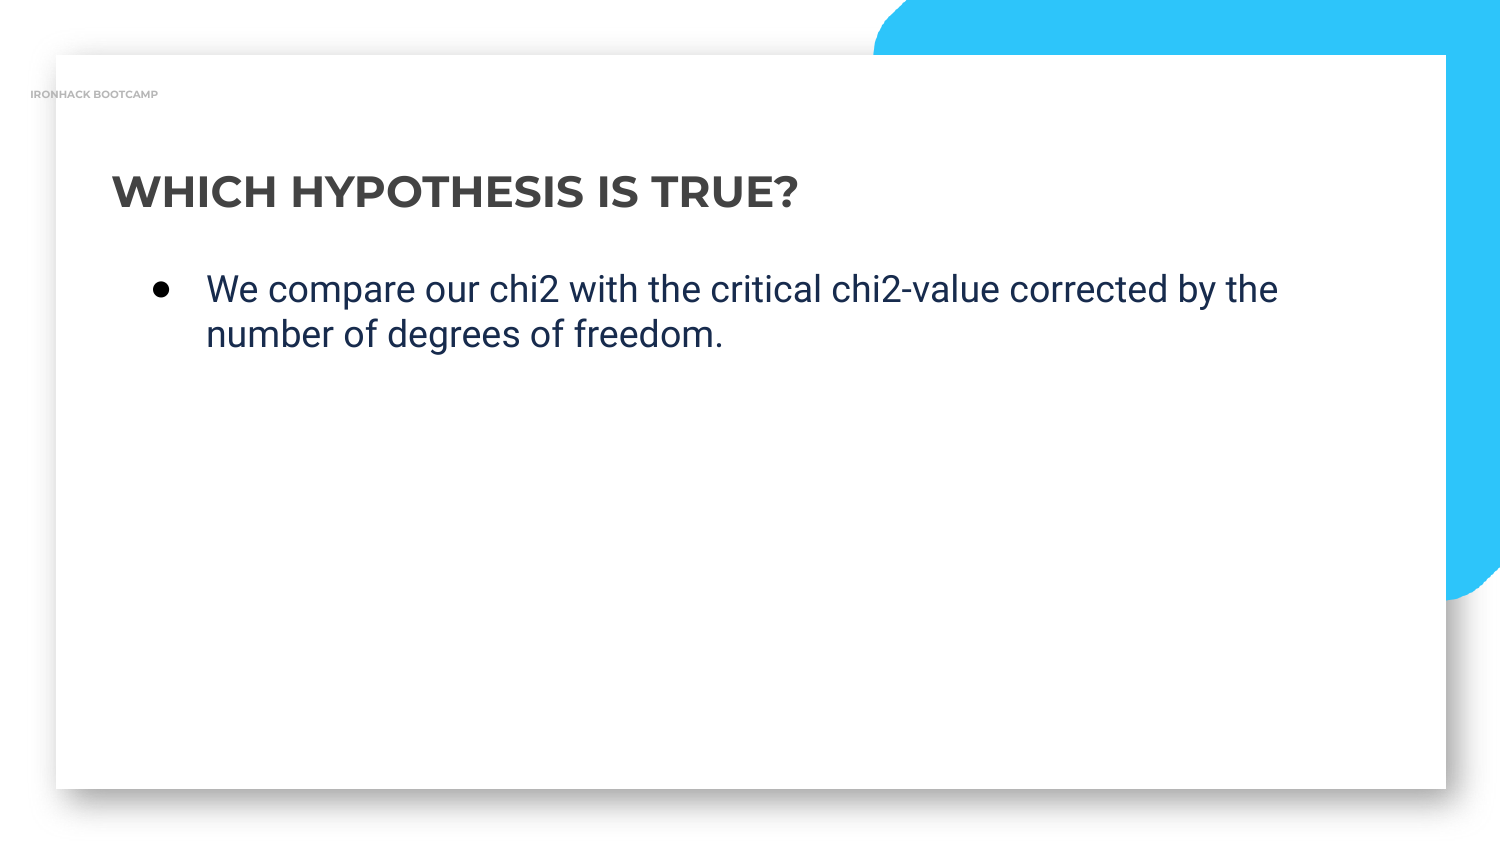

IRONHACK BOOTCAMP
WHICH HYPOTHESIS IS TRUE?
We compare our chi2 with the critical chi2-value corrected by the number of degrees of freedom.